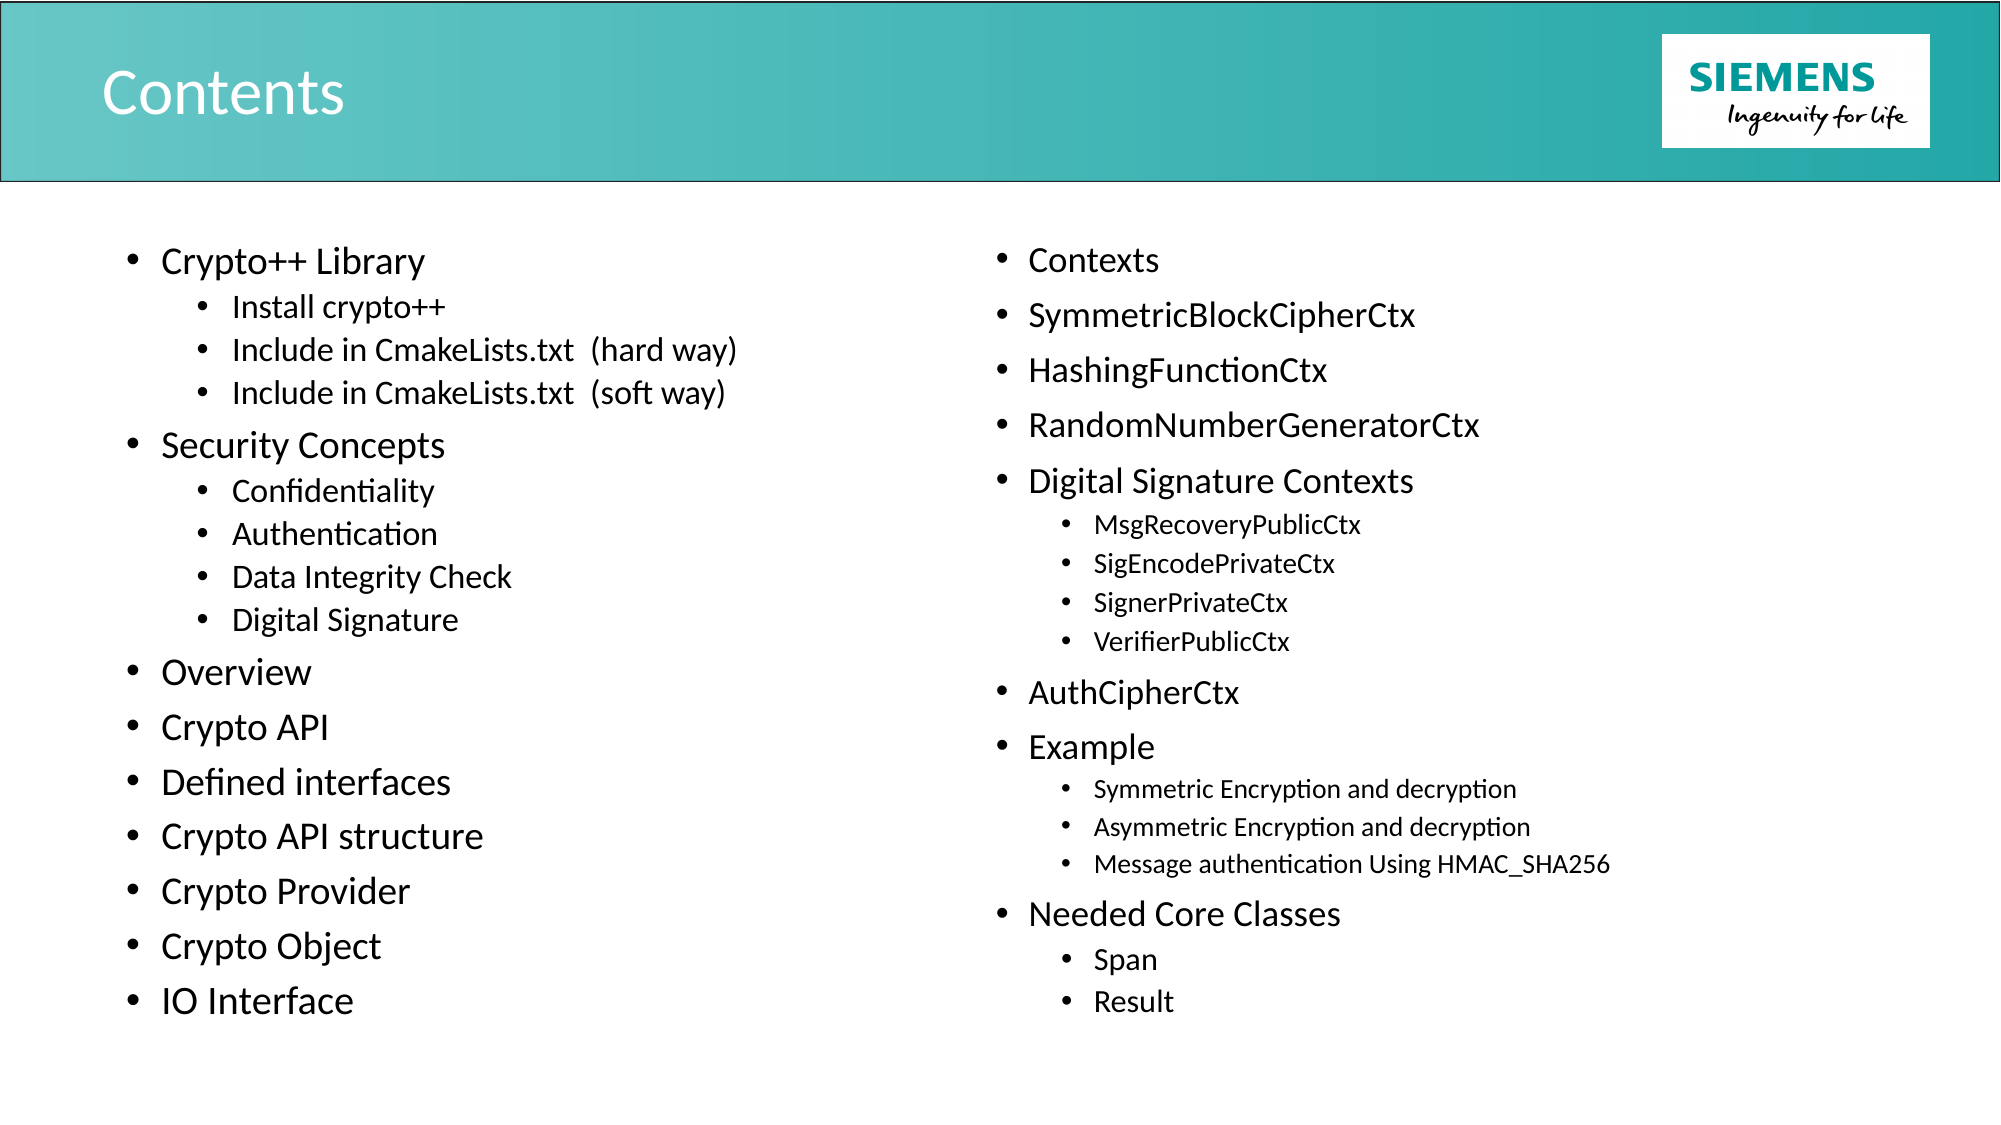

# Contents
Crypto++ Library
Install crypto++
Include in CmakeLists.txt  (hard way)
Include in CmakeLists.txt  (soft way)
Security Concepts
Confidentiality
Authentication
Data Integrity Check
Digital Signature
Overview
Crypto API
Defined interfaces
Crypto API structure
Crypto Provider
Crypto Object
IO Interface

Contexts
SymmetricBlockCipherCtx
HashingFunctionCtx
RandomNumberGeneratorCtx
Digital Signature Contexts
MsgRecoveryPublicCtx
SigEncodePrivateCtx
SignerPrivateCtx
VerifierPublicCtx
AuthCipherCtx
Example
Symmetric Encryption and decryption
Asymmetric Encryption and decryption
Message authentication Using HMAC_SHA256
Needed Core Classes
Span
Result